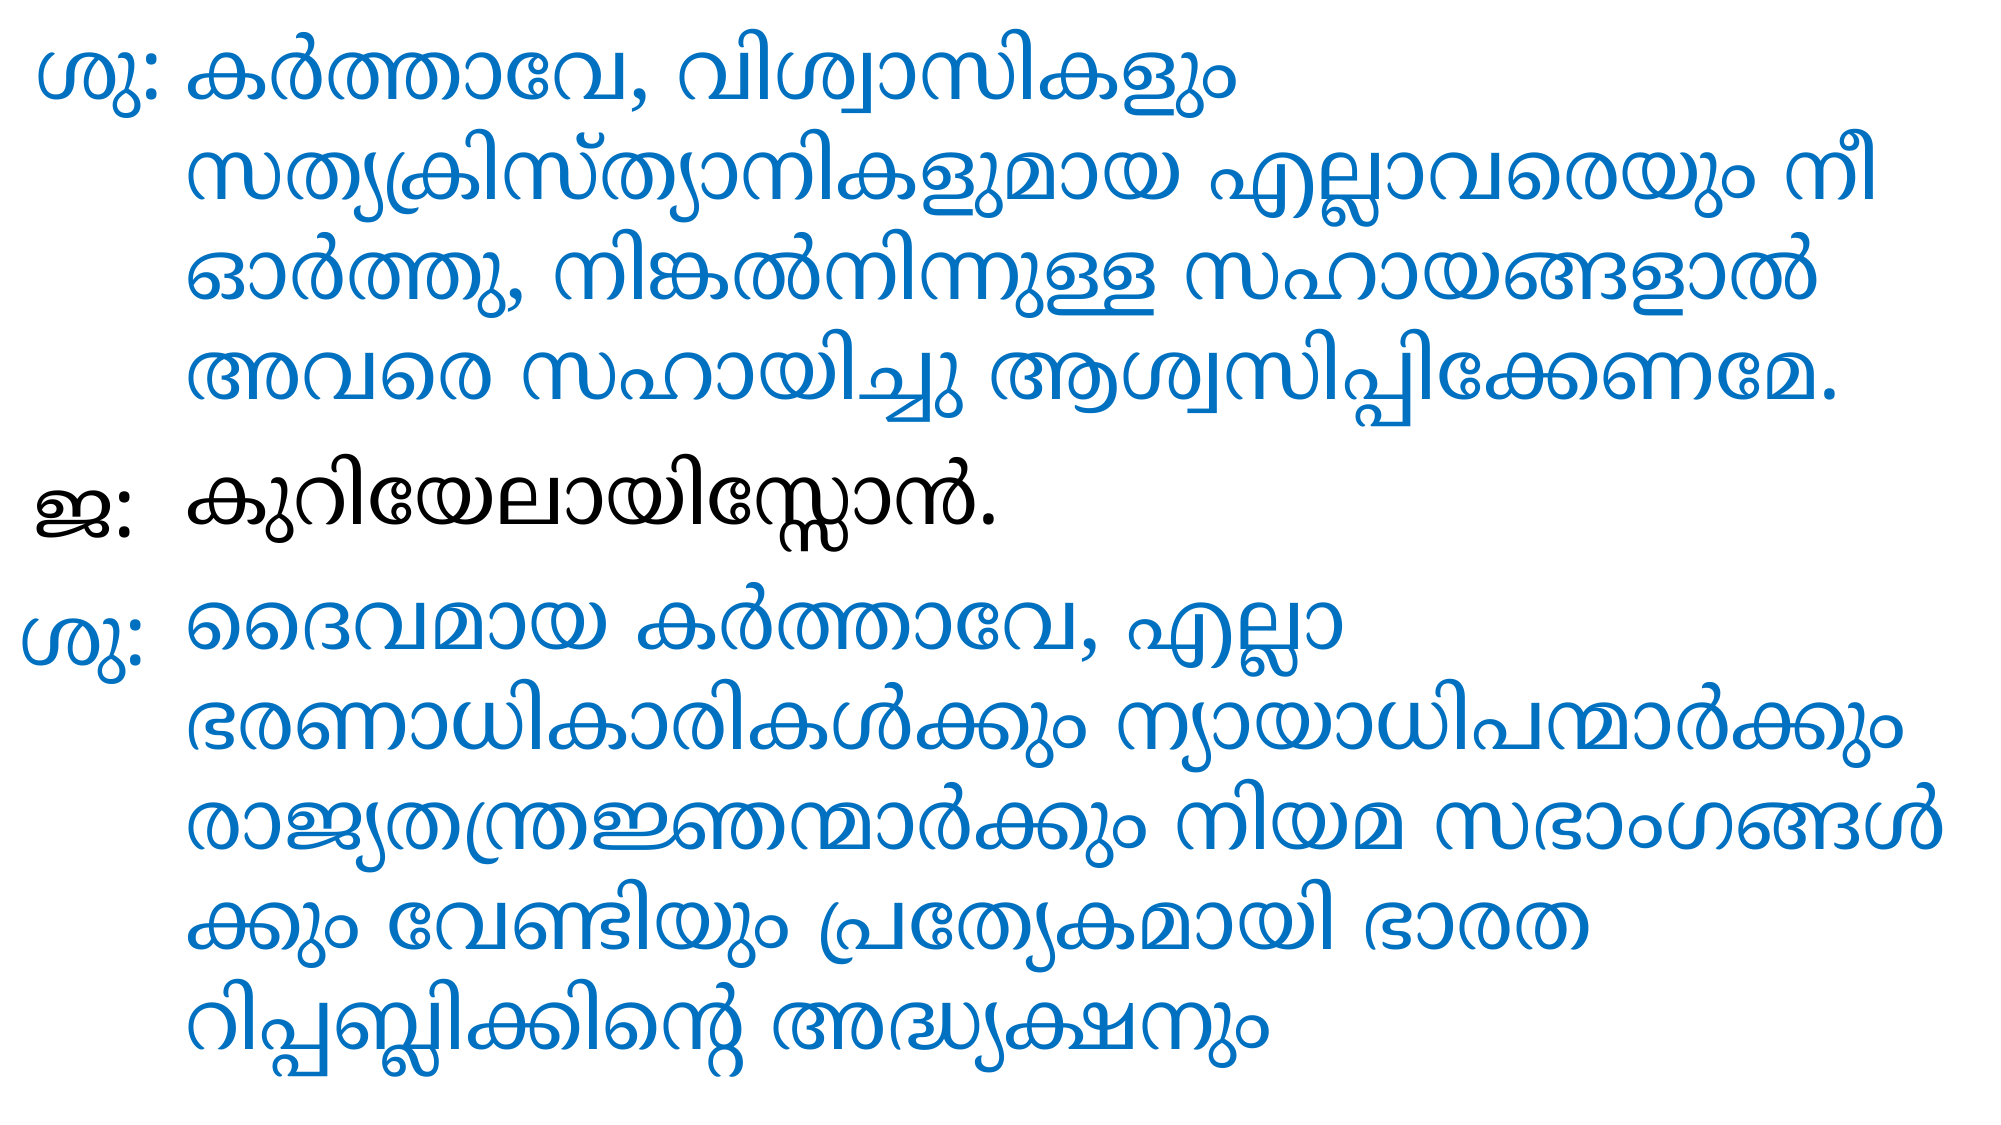

ശു:
കര്‍ത്താവേ, വിശ്വാസികളും സത്യക്രിസ്ത്യാനികളുമായ എല്ലാവരെയും നീ ഓര്‍ത്തു, നിങ്കല്‍നിന്നുള്ള സഹായങ്ങളാല്‍ അവരെ സഹായിച്ചു ആശ്വസിപ്പിക്കേണമേ.

കുറിയേലായിസ്സോന്‍.

ദൈവമായ കര്‍ത്താവേ, എല്ലാ ഭരണാധികാരികള്‍ക്കും ന്യായാധിപന്മാര്‍ക്കും രാജ്യതന്ത്രജ്ഞന്മാര്‍ക്കും നിയമ സഭാംഗങ്ങള്‍ക്കും വേണ്ടിയും പ്രത്യേകമായി ഭാരത റിപ്പബ്ലിക്കിന്‍റെ അദ്ധ്യക്ഷനും

ജ:
ശു: